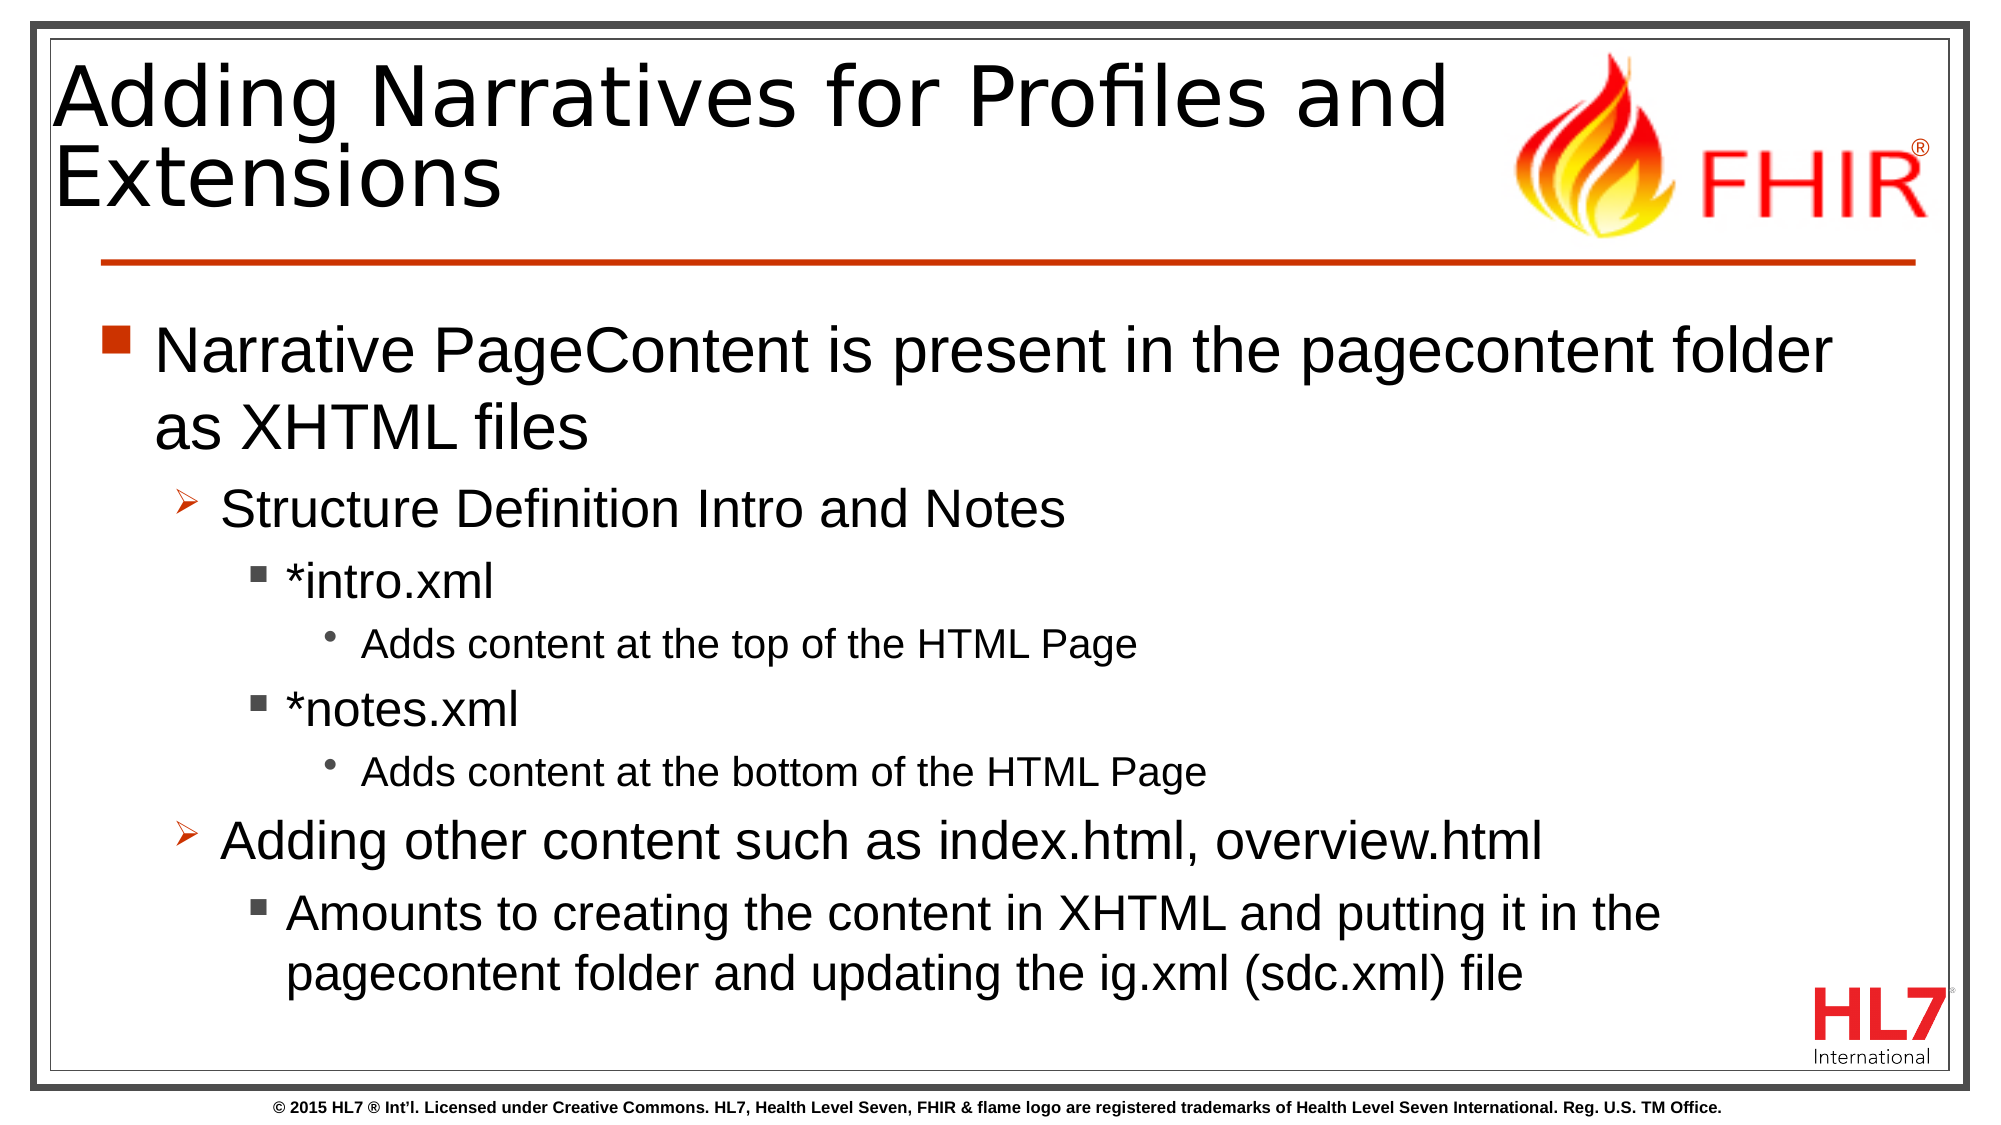

# Adding Narratives for Profiles and Extensions
Narrative PageContent is present in the pagecontent folder as XHTML files
Structure Definition Intro and Notes
*intro.xml
Adds content at the top of the HTML Page
*notes.xml
Adds content at the bottom of the HTML Page
Adding other content such as index.html, overview.html
Amounts to creating the content in XHTML and putting it in the pagecontent folder and updating the ig.xml (sdc.xml) file